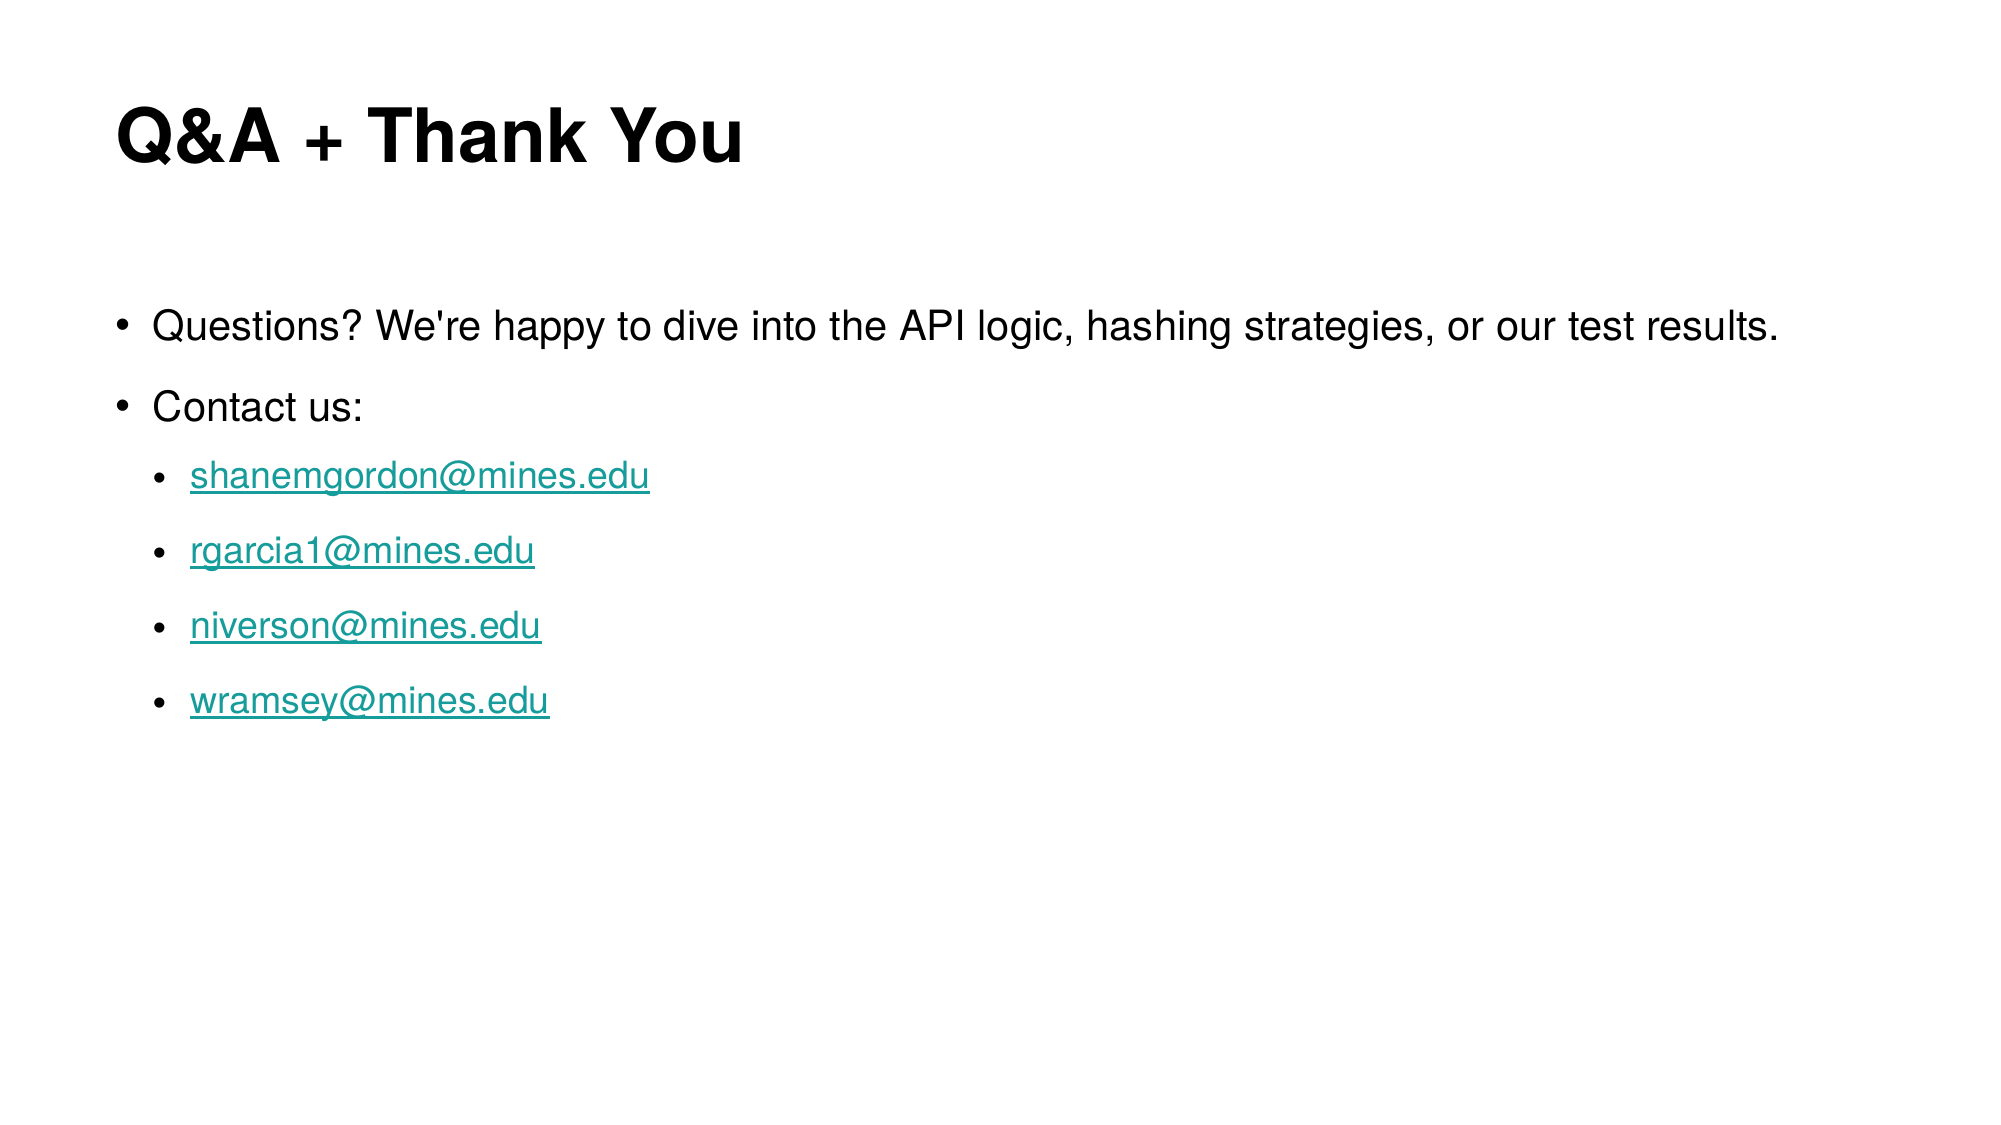

# Q&A + Thank You
Questions? We're happy to dive into the API logic, hashing strategies, or our test results.
Contact us:
shanemgordon@mines.edu
rgarcia1@mines.edu
niverson@mines.edu
wramsey@mines.edu